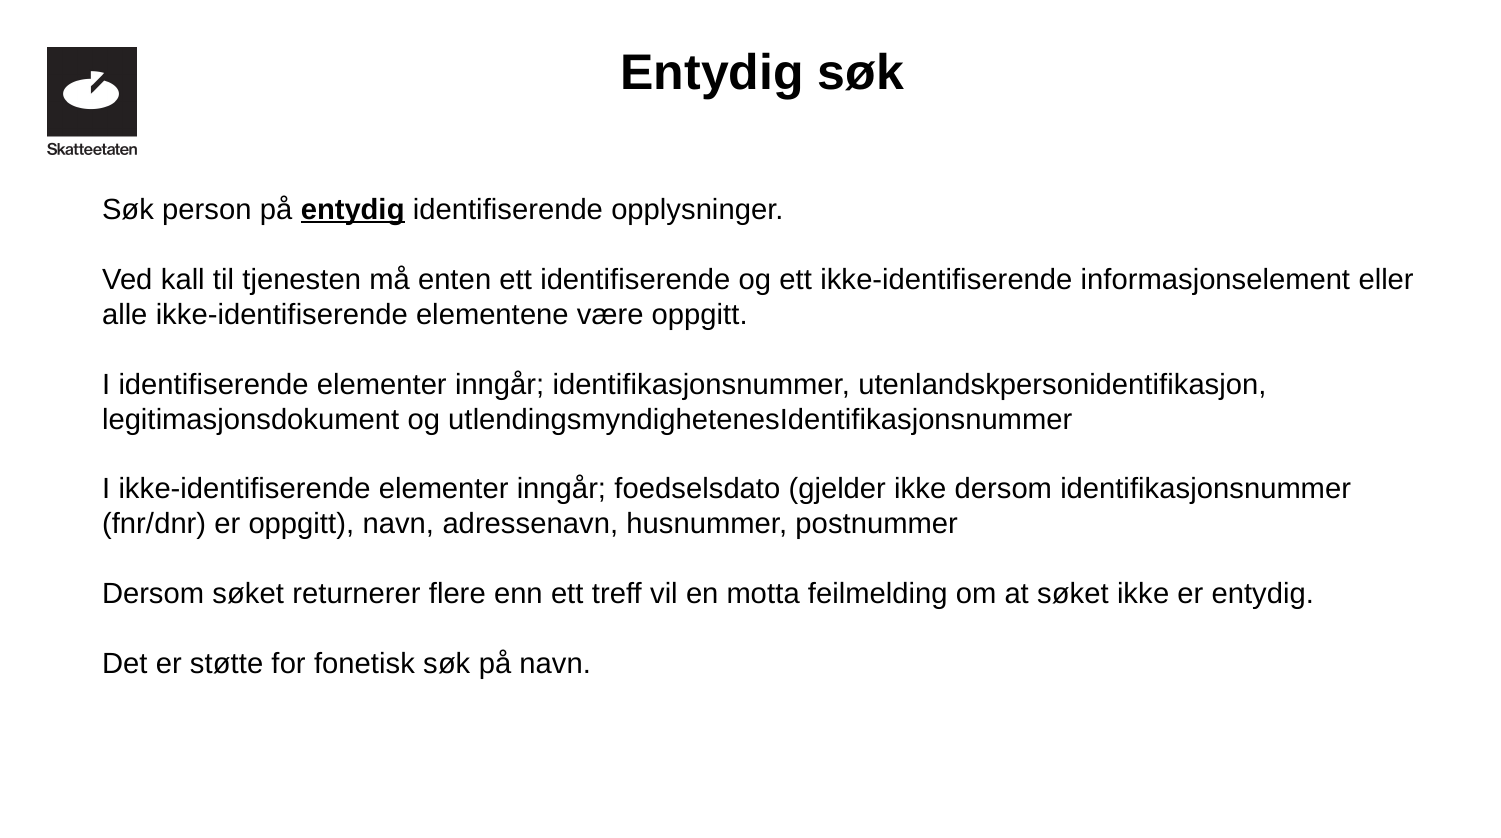

Entydig søk
Søk person på entydig identifiserende opplysninger.

Ved kall til tjenesten må enten ett identifiserende og ett ikke-identifiserende informasjonselement eller
alle ikke-identifiserende elementene være oppgitt.

I identifiserende elementer inngår; identifikasjonsnummer, utenlandskpersonidentifikasjon, legitimasjonsdokument og utlendingsmyndighetenesIdentifikasjonsnummer

I ikke-identifiserende elementer inngår; foedselsdato (gjelder ikke dersom identifikasjonsnummer (fnr/dnr) er oppgitt), navn, adressenavn, husnummer, postnummer

Dersom søket returnerer flere enn ett treff vil en motta feilmelding om at søket ikke er entydig.

Det er støtte for fonetisk søk på navn.